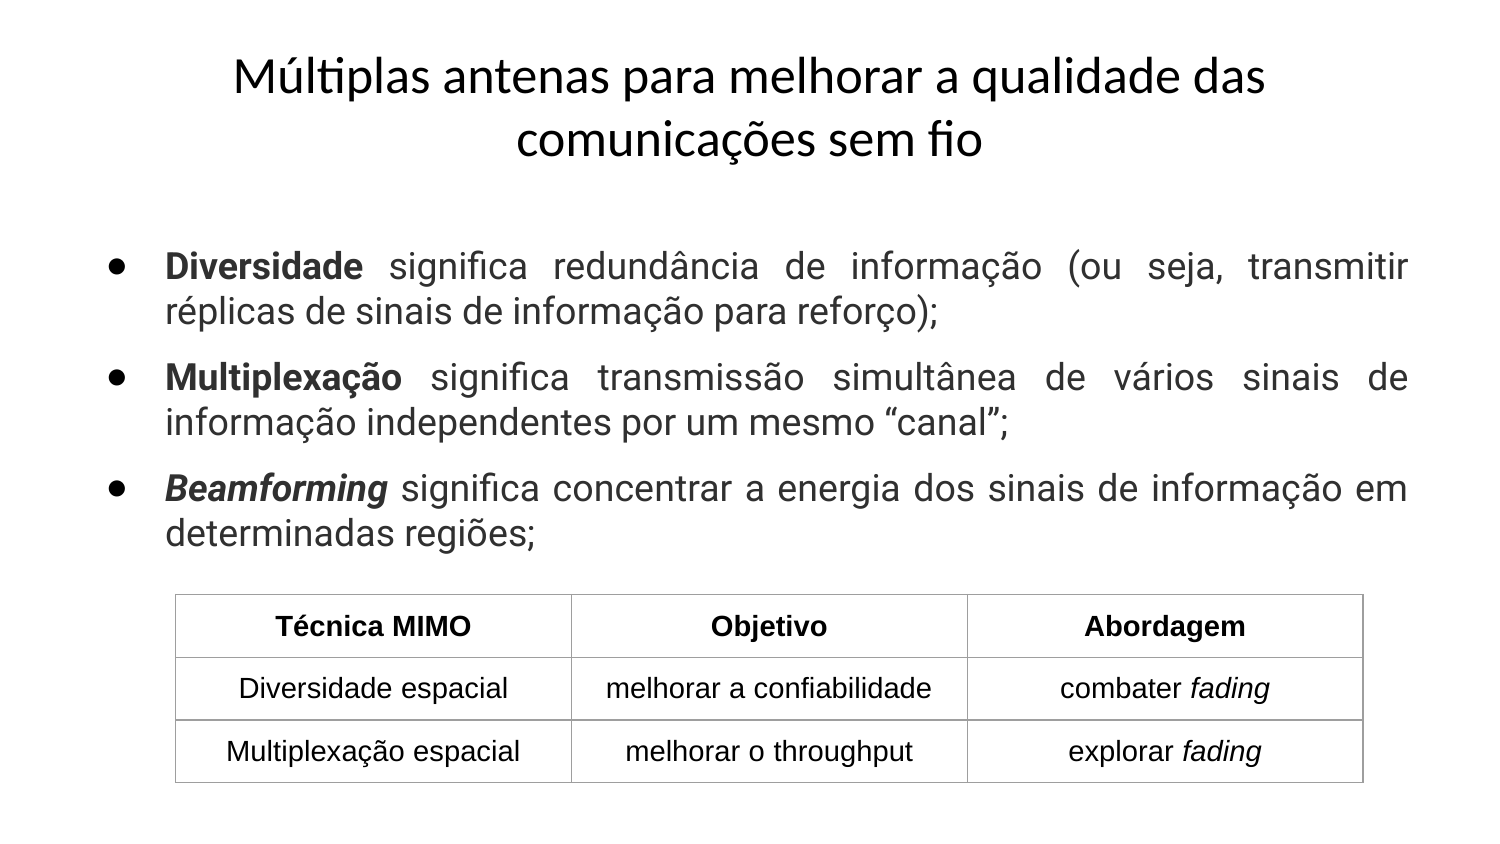

# Múltiplas antenas para melhorar a qualidade das comunicações sem fio
Diversidade significa redundância de informação (ou seja, transmitir réplicas de sinais de informação para reforço);
Multiplexação significa transmissão simultânea de vários sinais de informação independentes por um mesmo “canal”;
Beamforming significa concentrar a energia dos sinais de informação em determinadas regiões;
| Técnica MIMO | Objetivo | Abordagem |
| --- | --- | --- |
| Diversidade espacial | melhorar a confiabilidade | combater fading |
| Multiplexação espacial | melhorar o throughput | explorar fading |